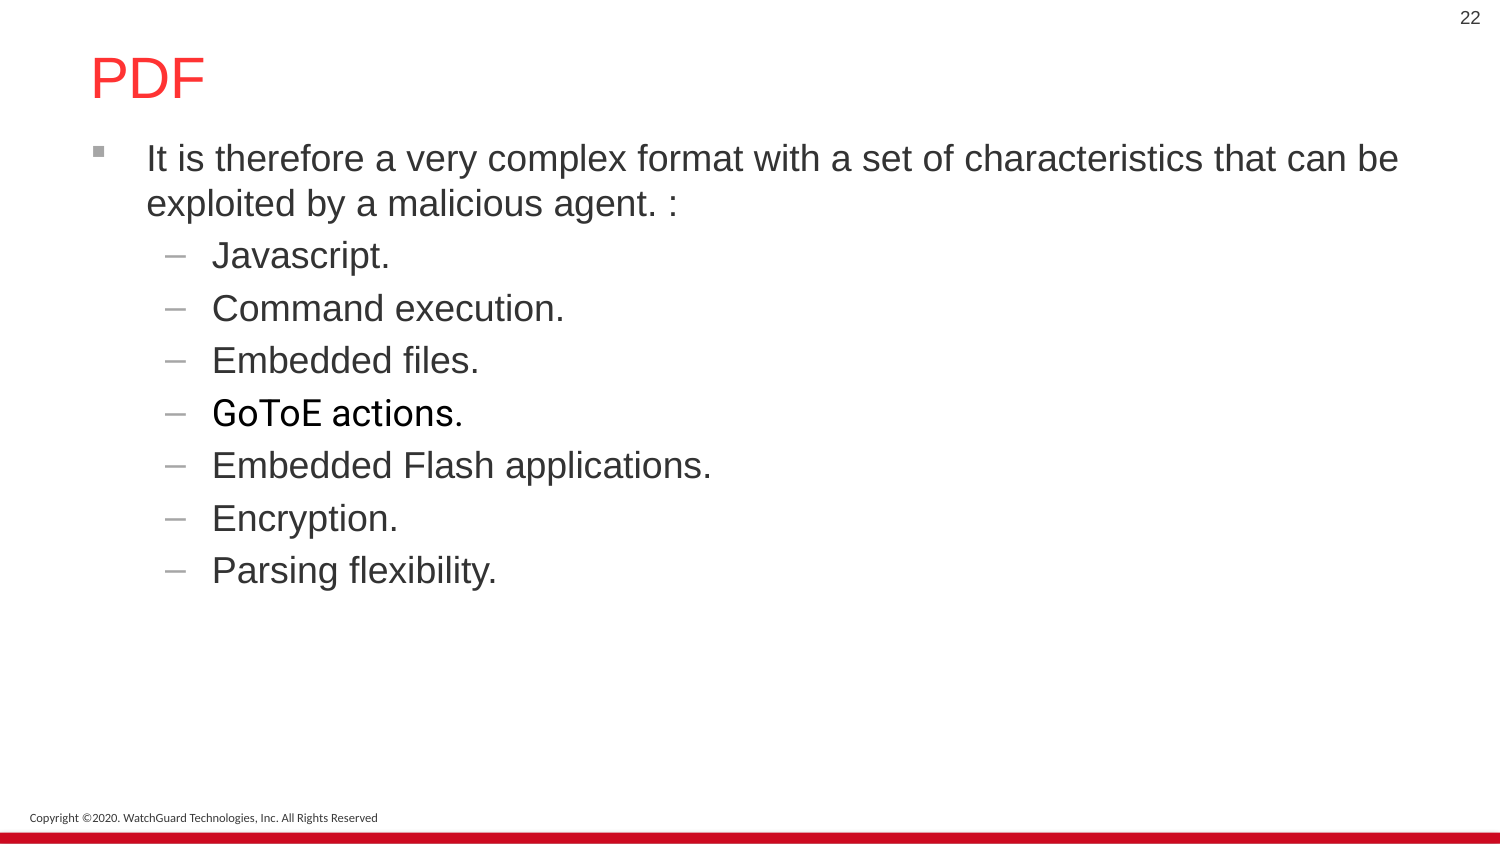

22
# PDF
It is therefore a very complex format with a set of characteristics that can be exploited by a malicious agent. :
Javascript.
Command execution.
Embedded files.
GoToE actions.
Embedded Flash applications.
Encryption.
Parsing flexibility.